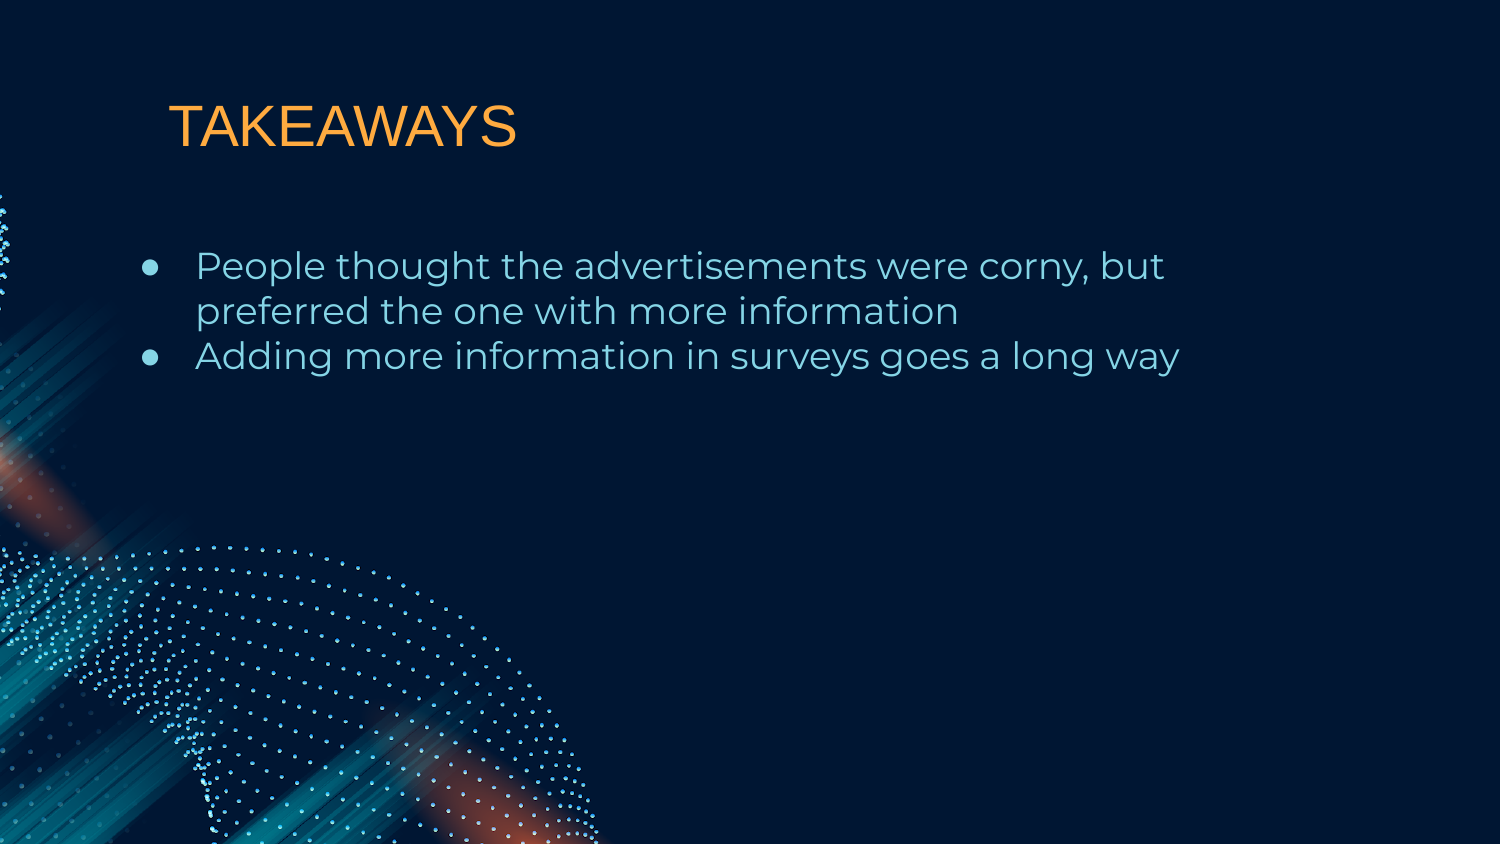

# TAKEAWAYS
People thought the advertisements were corny, but preferred the one with more information
Adding more information in surveys goes a long way